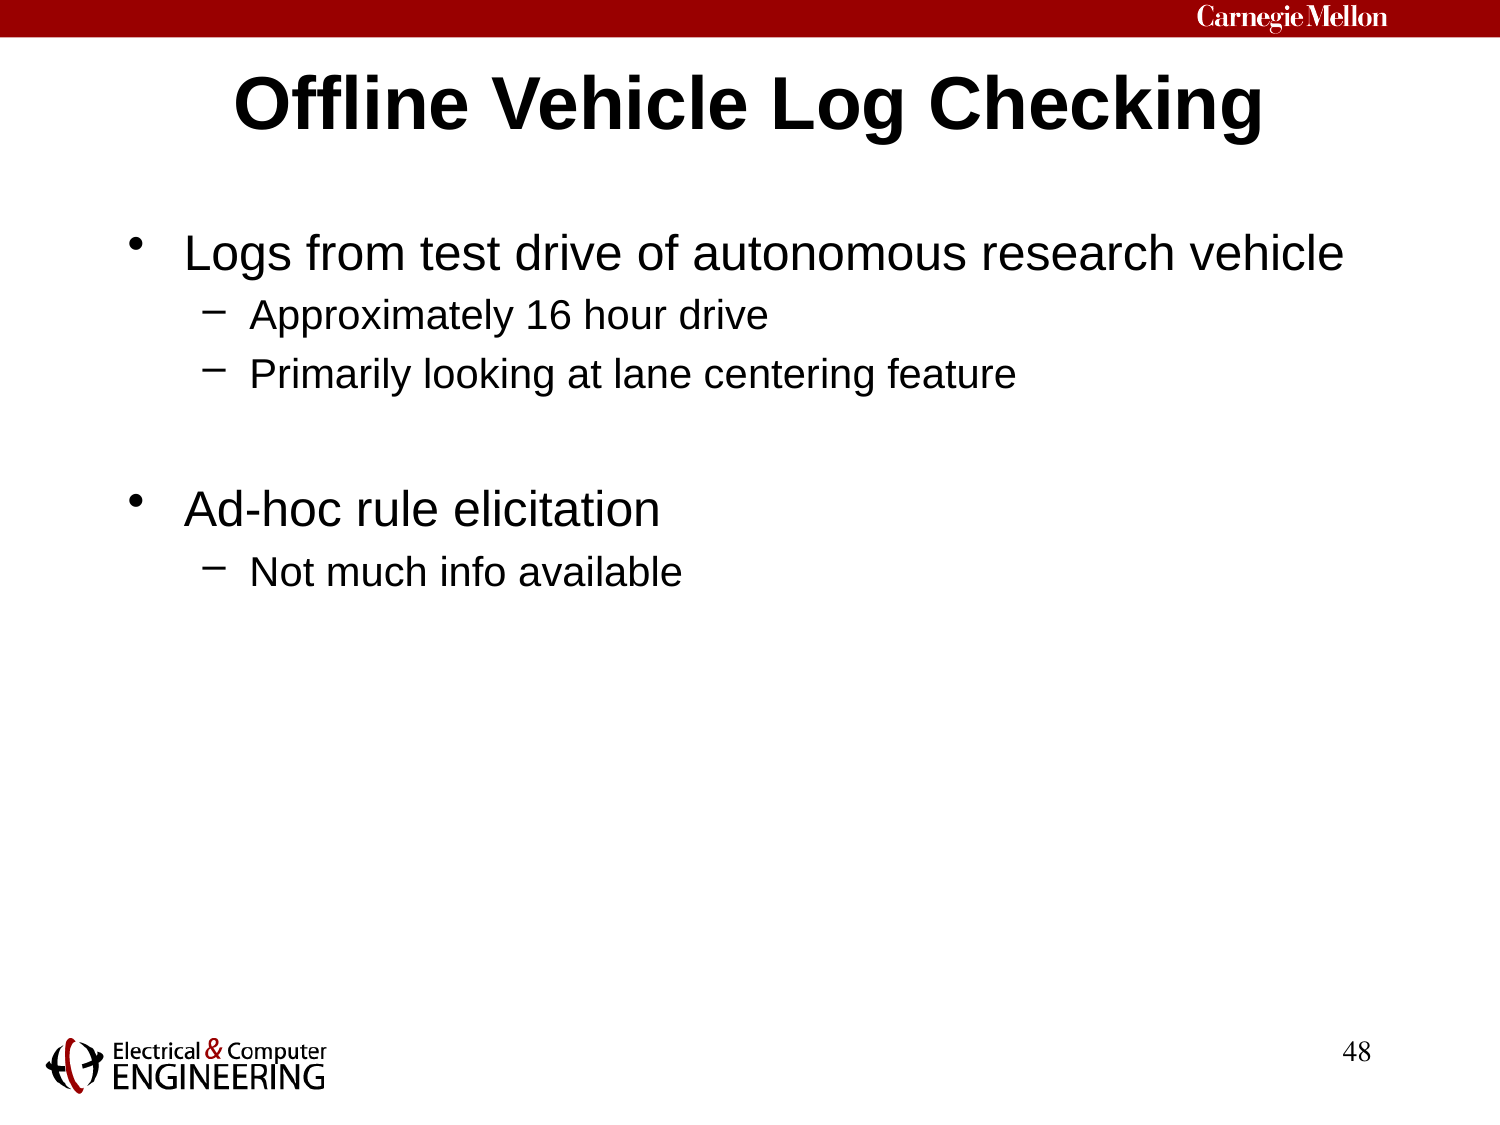

# Offline Vehicle Log Checking
Logs from test drive of autonomous research vehicle
Approximately 16 hour drive
Primarily looking at lane centering feature

Ad-hoc rule elicitation
Not much info available
48